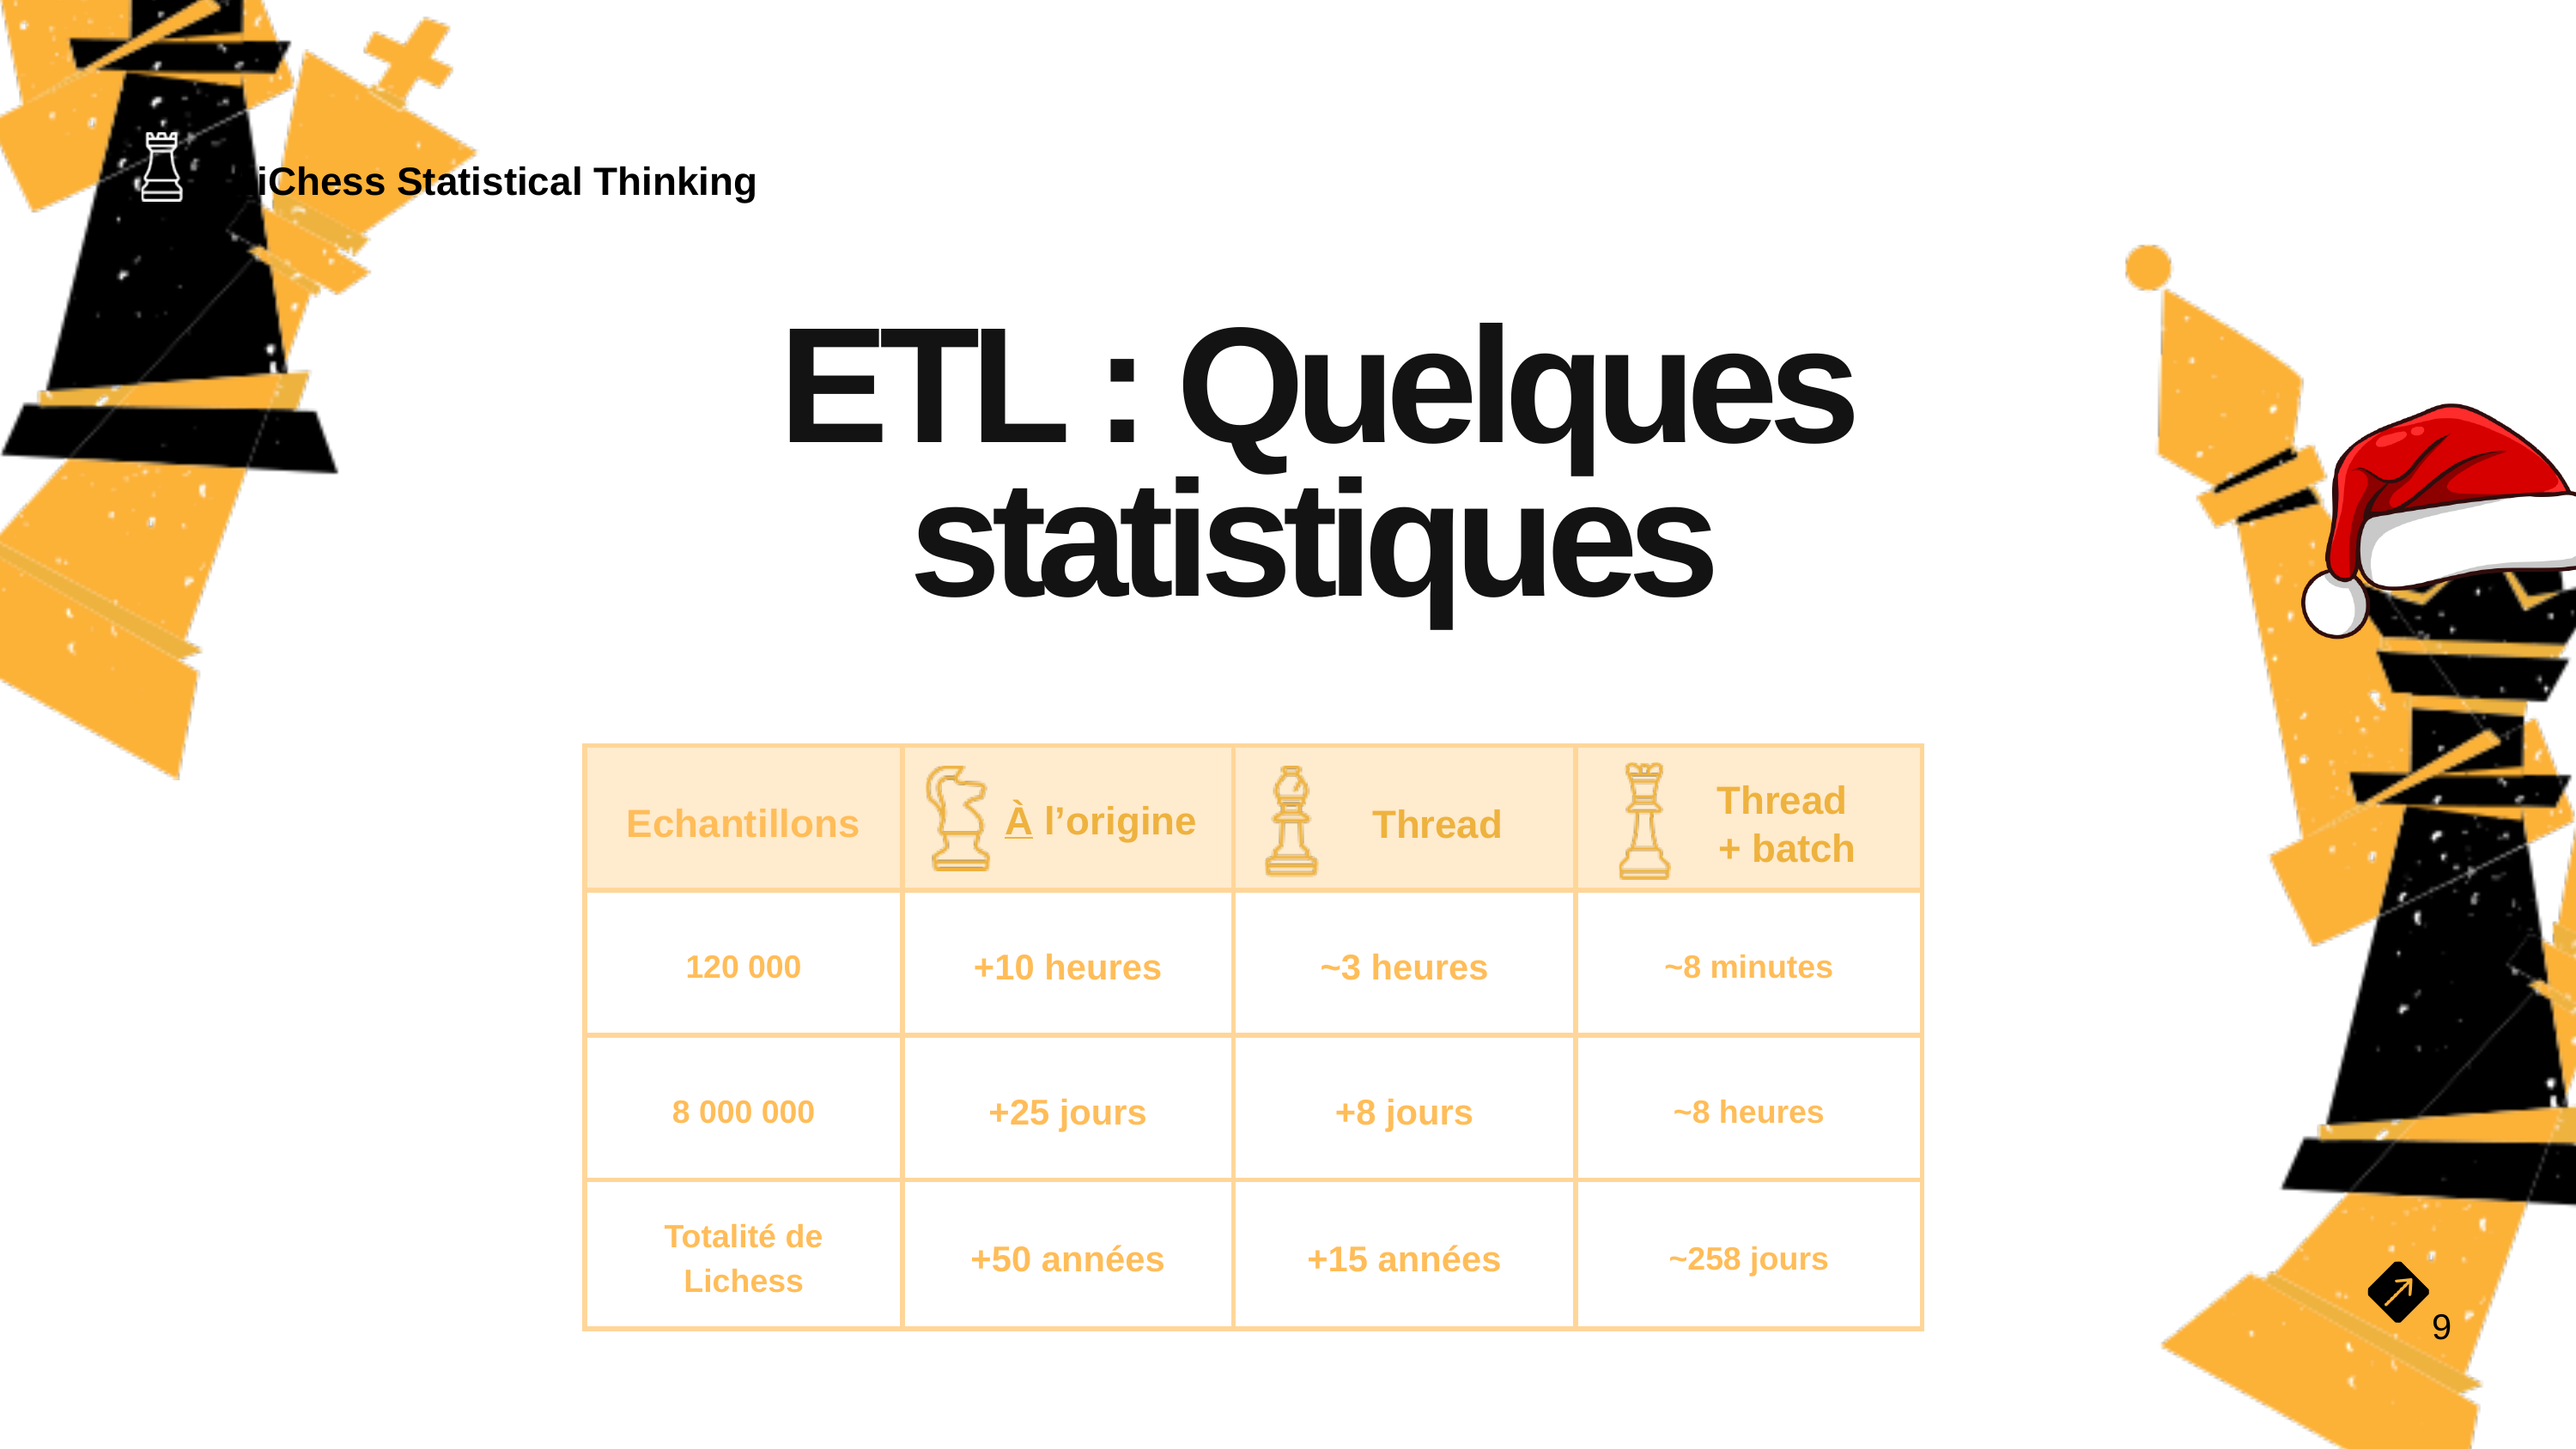

LiChess Statistical Thinking

ETL : Quelques statistiques

| Echantillons |  |  |  |
| --- | --- | --- | --- |
| 120 000 | +10 heures | ~3 heures | ~8 minutes |
| 8 000 000 | +25 jours | +8 jours | ~8 heures |
| Totalité de Lichess | +50 années | +15 années | ~258 jours |

Thread
+ batch
À l’origine
Thread

9